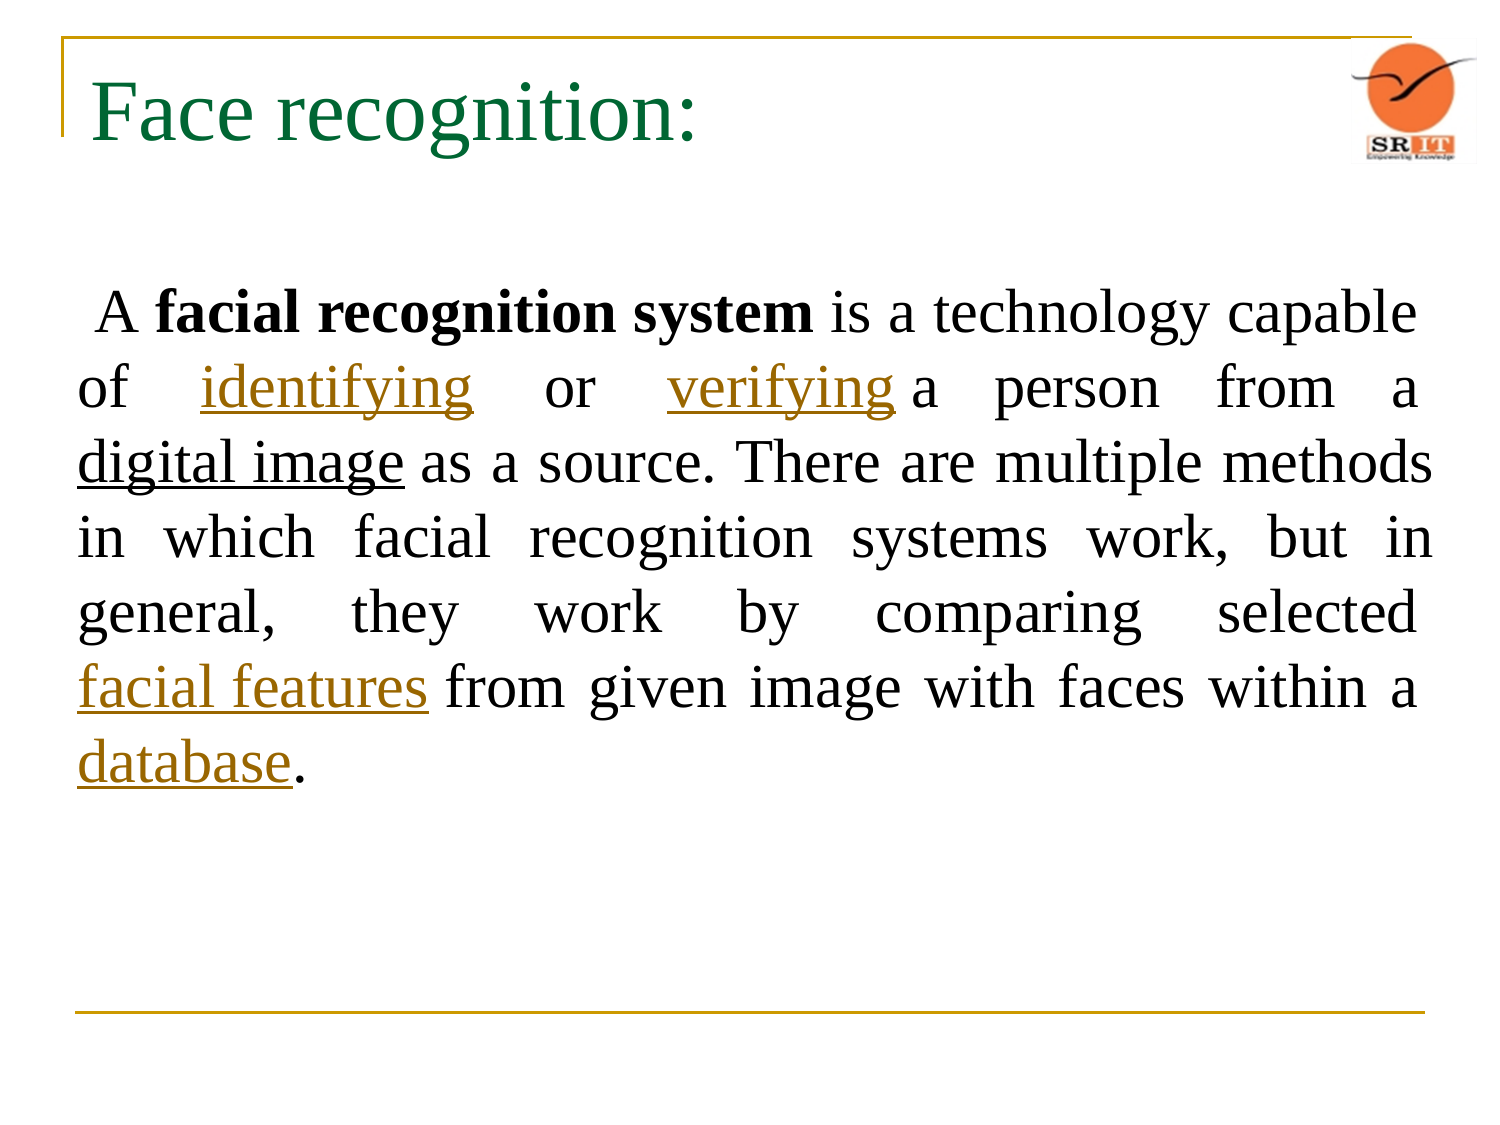

# Face recognition:
 A facial recognition system is a technology capable  of  identifying  or  verifying a person from a digital image as a source. There are multiple methods in which facial recognition systems work, but in general, they work by comparing selected facial features from given image with faces within a database.